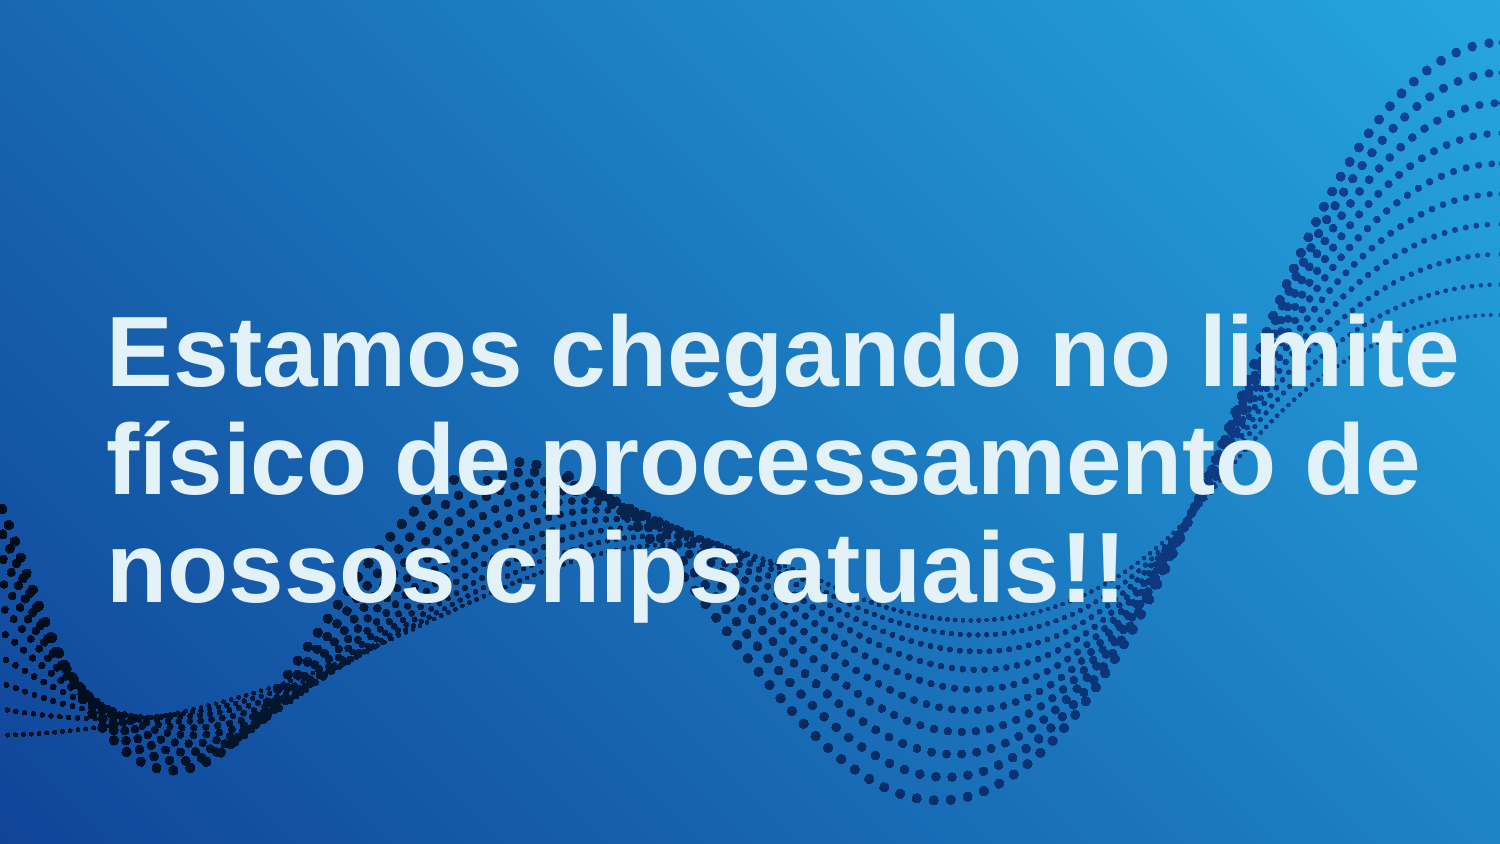

# Estamos chegando no limite físico de processamento de nossos chips atuais!!